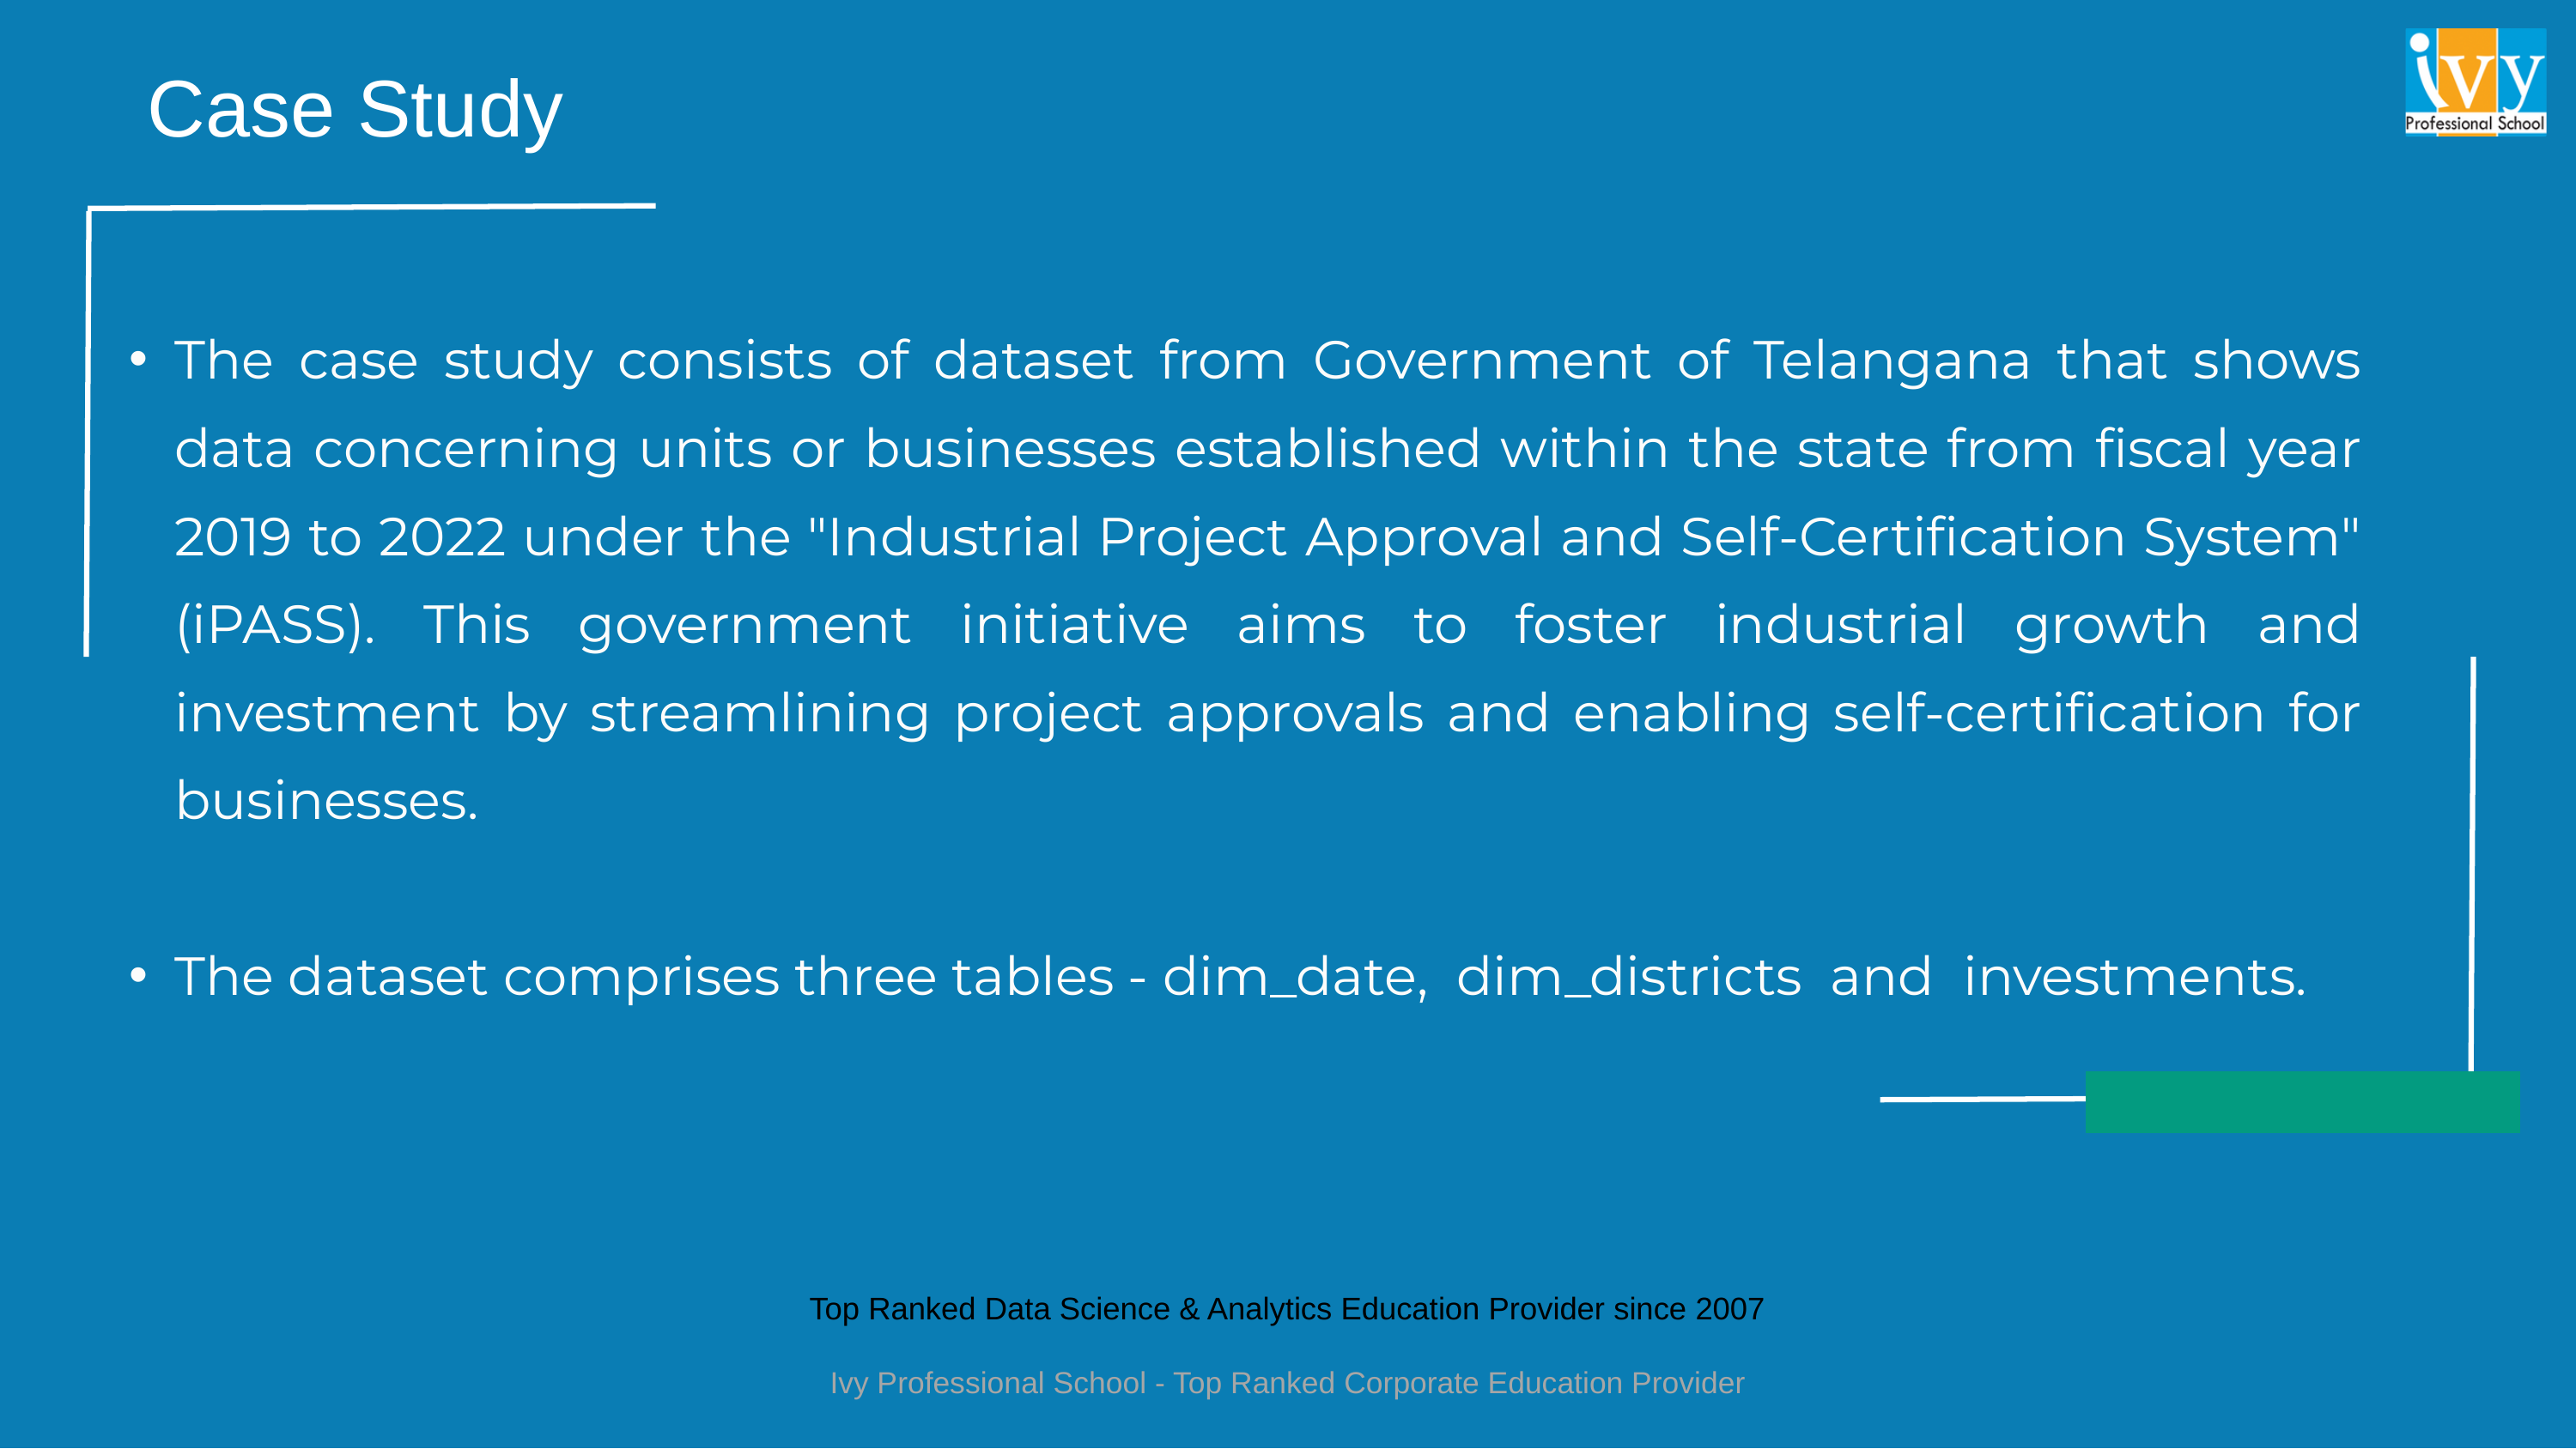

Case Study

The case study consists of dataset from Government of Telangana that shows data concerning units or businesses established within the state from fiscal year 2019 to 2022 under the "Industrial Project Approval and Self-Certification System" (iPASS). This government initiative aims to foster industrial growth and investment by streamlining project approvals and enabling self-certification for businesses.

The dataset comprises three tables - dim_date,  dim_districts  and  investments.

Top Ranked Data Science & Analytics Education Provider since 2007

Ivy Professional School - Top Ranked Corporate Education Provider